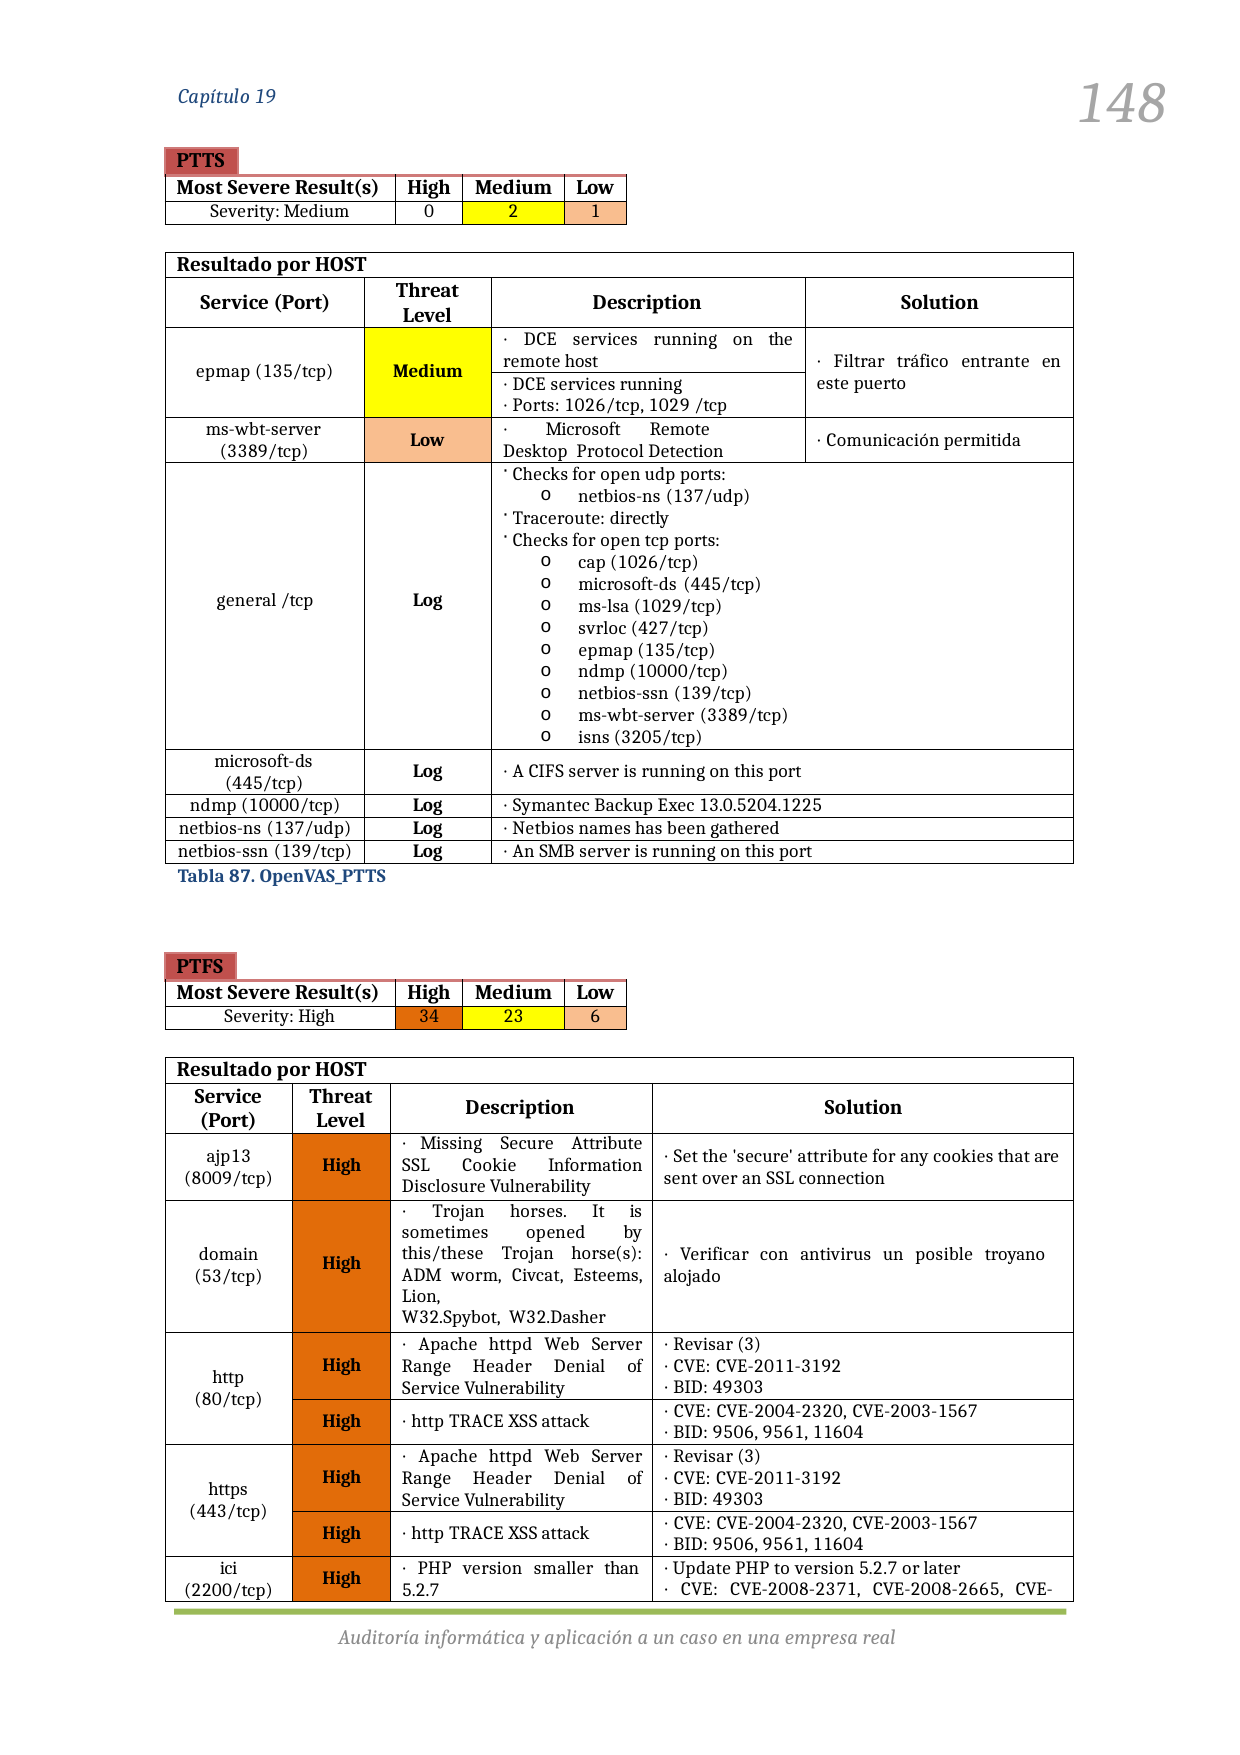

148
Capítulo 19
| PTTS |  |  |  |  |
| --- | --- | --- | --- | --- |
| Most Severe Result(s) |  | High | Medium | Low |
| Severity: Medium |  | 0 | 2 | 1 |
| Resultado por HOST |  |  |  |
| --- | --- | --- | --- |
| Service (Port) | Threat Level | Description | Solution |
| epmap (135/tcp) | Medium | · DCE services running on the remote host | · Filtrar tráfico entrante en este puerto |
|  |  | · DCE services running · Ports: 1026/tcp, 1029 /tcp |  |
| ms-wbt-server (3389/tcp) | Low | · Microsoft Remote Desktop Protocol Detection | · Comunicación permitida |
| general /tcp | Log | Checks for open udp ports: netbios-ns (137/udp) Traceroute: directly Checks for open tcp ports: cap (1026/tcp) microsoft-ds (445/tcp) ms-lsa (1029/tcp) svrloc (427/tcp) epmap (135/tcp) ndmp (10000/tcp) netbios-ssn (139/tcp) ms-wbt-server (3389/tcp) isns (3205/tcp) |  |
| microsoft-ds (445/tcp) | Log | · A CIFS server is running on this port |  |
| ndmp (10000/tcp) | Log | · Symantec Backup Exec 13.0.5204.1225 |  |
| netbios-ns (137/udp) | Log | · Netbios names has been gathered |  |
| netbios-ssn (139/tcp) | Log | · An SMB server is running on this port |  |
Tabla 87. OpenVAS_PTTS
| PTFS |  |  |  |  |
| --- | --- | --- | --- | --- |
| Most Severe Result(s) |  | High | Medium | Low |
| Severity: High |  | 34 | 23 | 6 |
| Resultado por HOST |  |  |  |
| --- | --- | --- | --- |
| Service (Port) | Threat Level | Description | Solution |
| ajp13 (8009/tcp) | High | · Missing Secure Attribute SSL Cookie Information Disclosure Vulnerability | · Set the 'secure' attribute for any cookies that are sent over an SSL connection |
| domain (53/tcp) | High | · Trojan horses. It is sometimes opened by this/these Trojan horse(s): ADM worm, Civcat, Esteems, Lion, W32.Spybot, W32.Dasher | · Verificar con antivirus un posible troyano alojado |
| http (80/tcp) | High | · Apache httpd Web Server Range Header Denial of Service Vulnerability | · Revisar (3) · CVE: CVE-2011-3192 · BID: 49303 |
|  | High | · http TRACE XSS attack | · CVE: CVE-2004-2320, CVE-2003-1567 · BID: 9506, 9561, 11604 |
| https (443/tcp) | High | · Apache httpd Web Server Range Header Denial of Service Vulnerability | · Revisar (3) · CVE: CVE-2011-3192 · BID: 49303 |
|  | High | · http TRACE XSS attack | · CVE: CVE-2004-2320, CVE-2003-1567 · BID: 9506, 9561, 11604 |
| ici (2200/tcp) | High | · PHP version smaller than 5.2.7 | · Update PHP to version 5.2.7 or later · CVE: CVE-2008-2371, CVE-2008-2665, CVE- |

Auditoría informática y aplicación a un caso en una empresa real